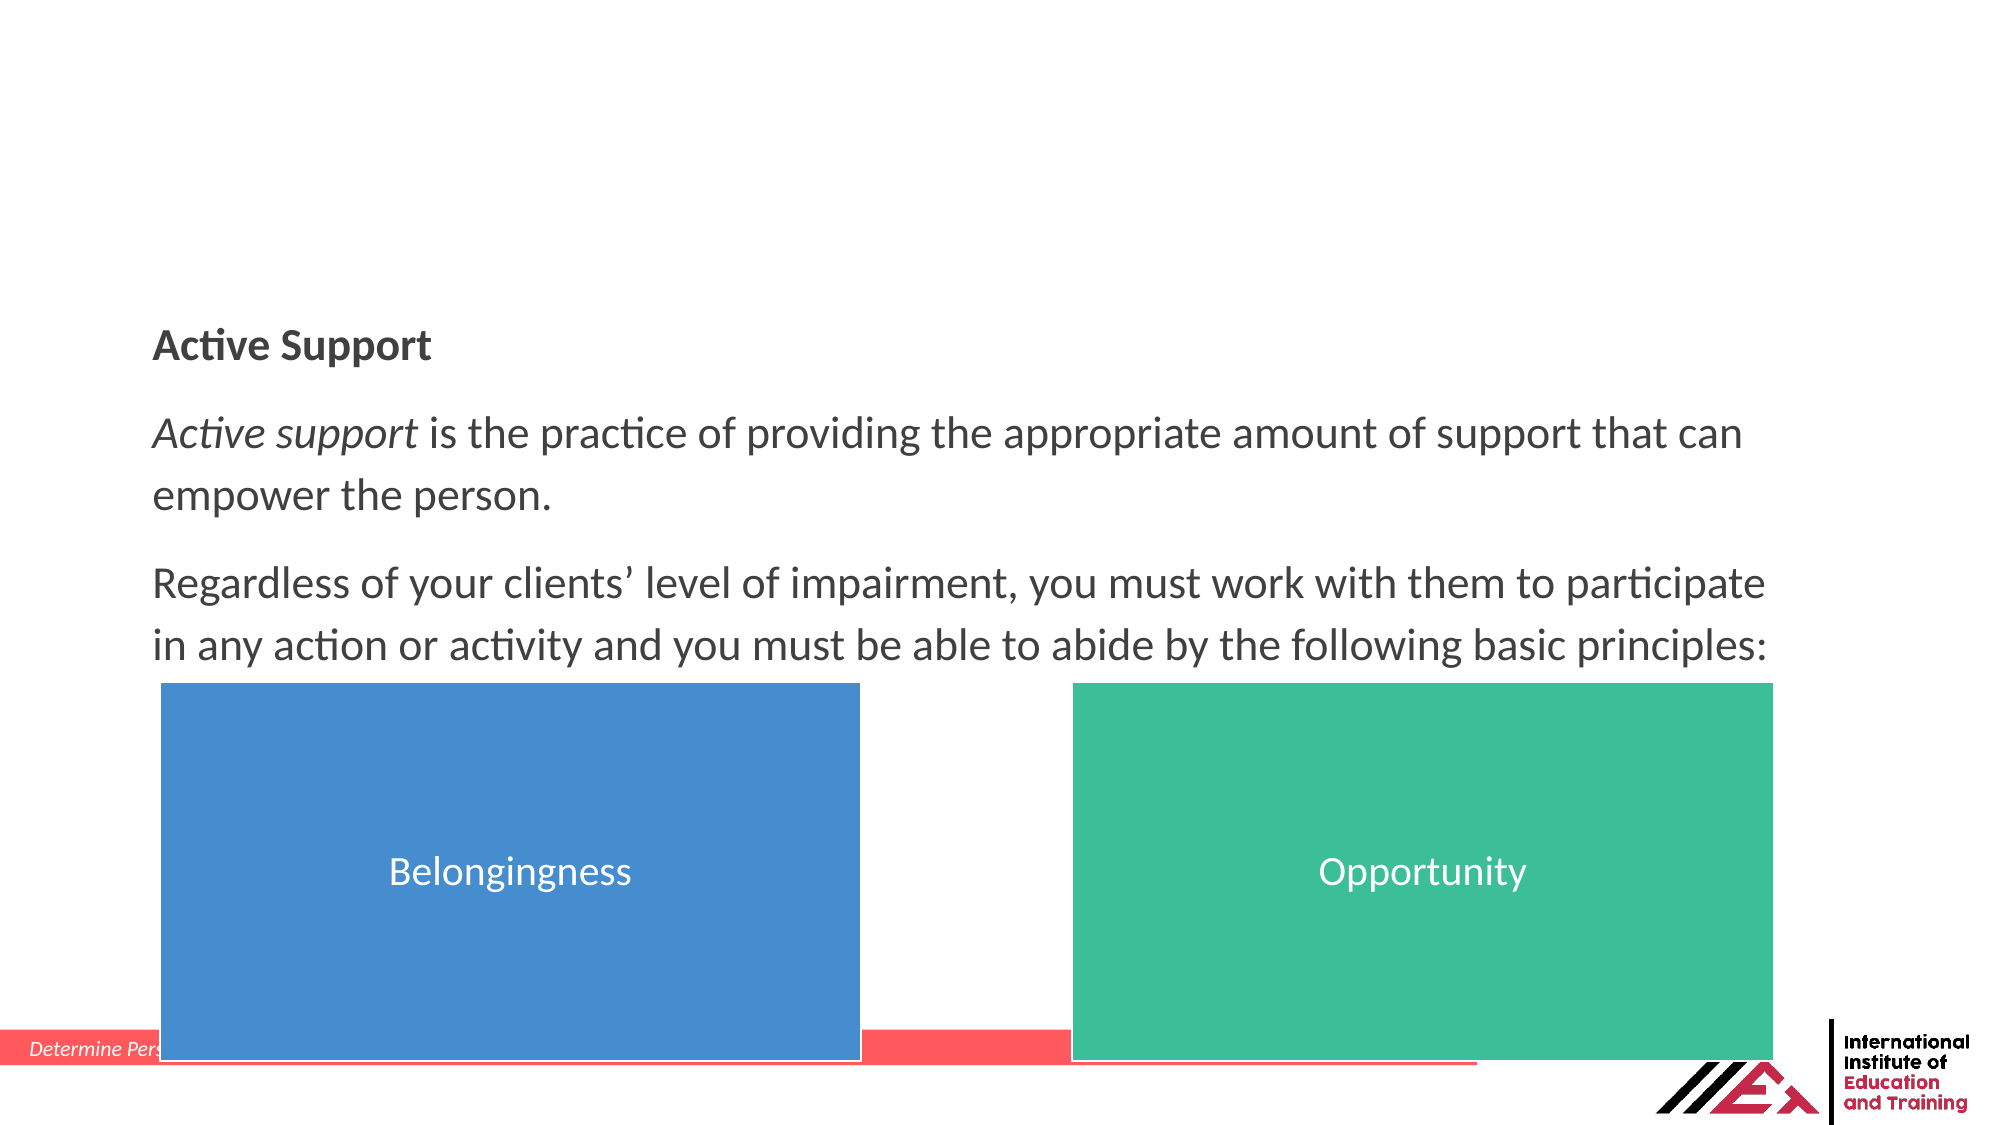

Active Support
Active support is the practice of providing the appropriate amount of support that can empower the person.
Regardless of your clients’ level of impairment, you must work with them to participate in any action or activity and you must be able to abide by the following basic principles:

Belongingness
Opportunity
Determine Personal Support Requirements